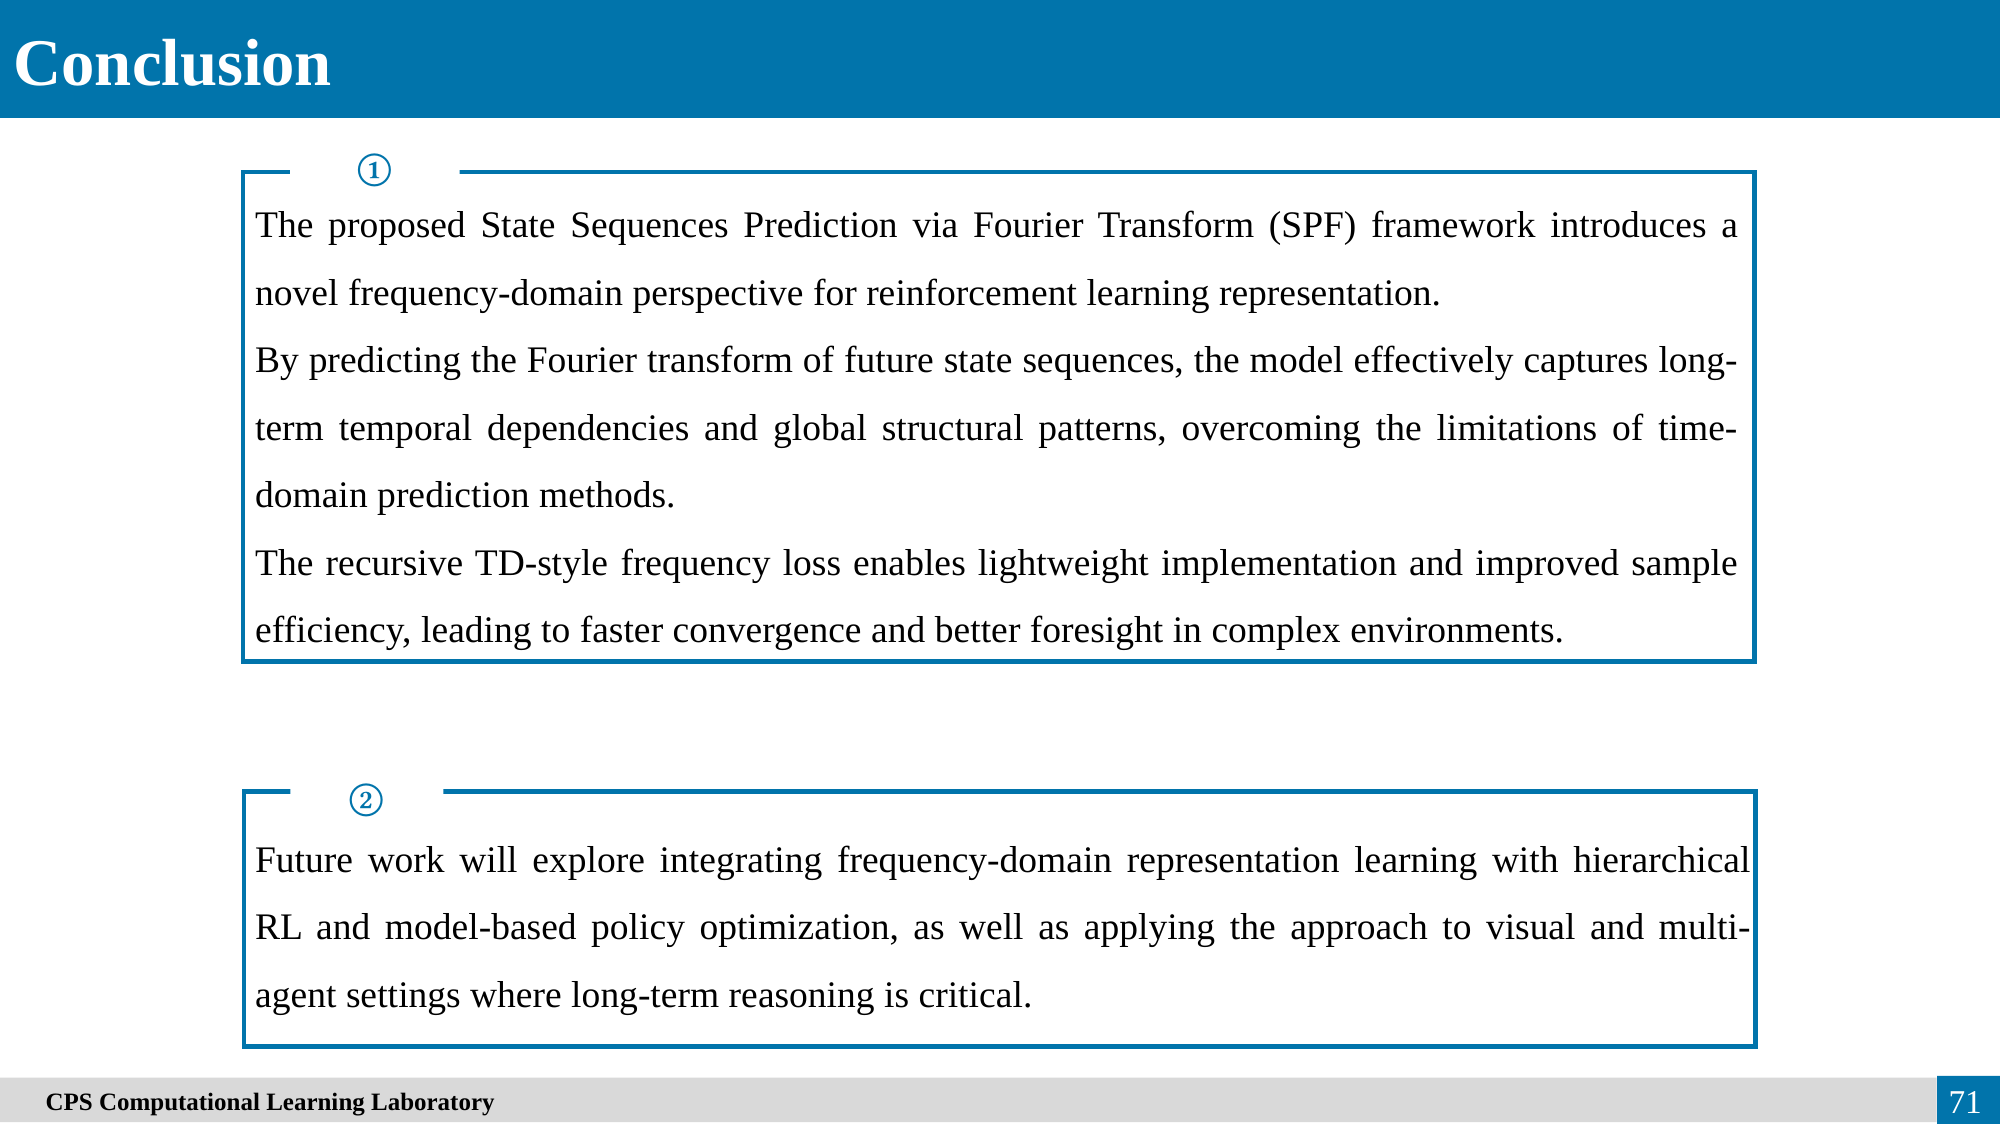

Conclusion
①
The proposed State Sequences Prediction via Fourier Transform (SPF) framework introduces a novel frequency-domain perspective for reinforcement learning representation.
By predicting the Fourier transform of future state sequences, the model effectively captures long-term temporal dependencies and global structural patterns, overcoming the limitations of time-domain prediction methods.
The recursive TD-style frequency loss enables lightweight implementation and improved sample efficiency, leading to faster convergence and better foresight in complex environments.

②

Future work will explore integrating frequency-domain representation learning with hierarchical RL and model-based policy optimization, as well as applying the approach to visual and multi-agent settings where long-term reasoning is critical.
71
　CPS Computational Learning Laboratory